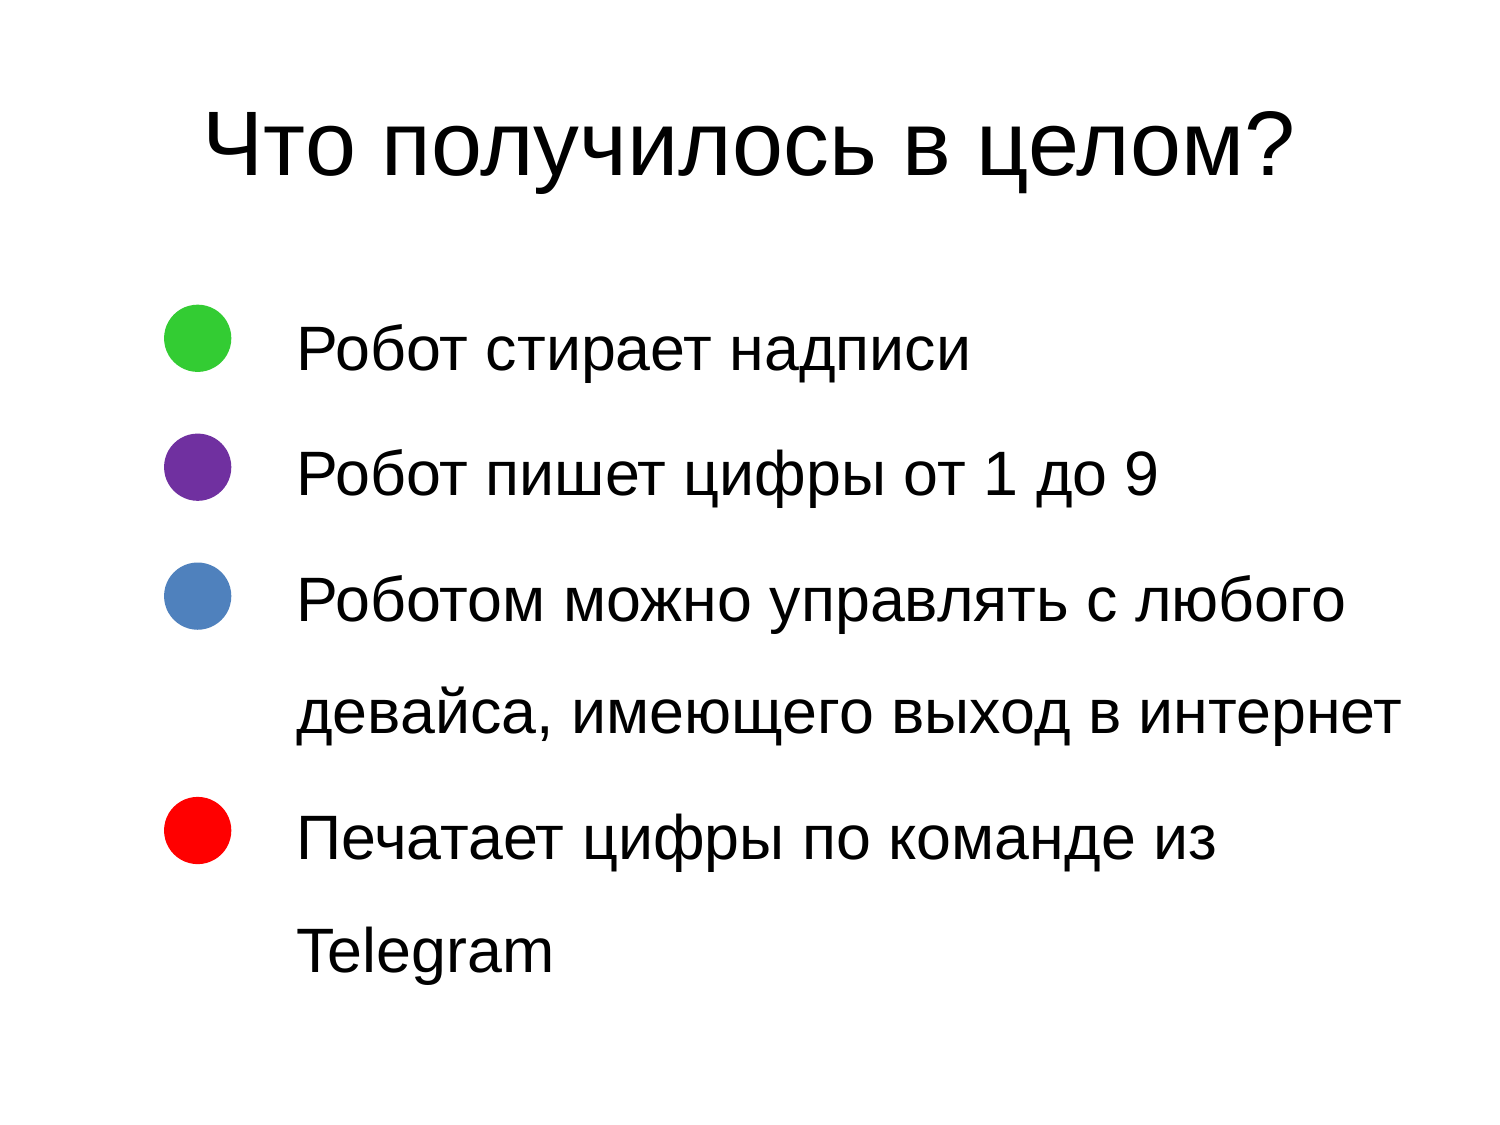

# Что получилось в целом?
Робот стирает надписи
Робот пишет цифры от 1 до 9
Роботом можно управлять с любого девайса, имеющего выход в интернет
Печатает цифры по команде из Telegram